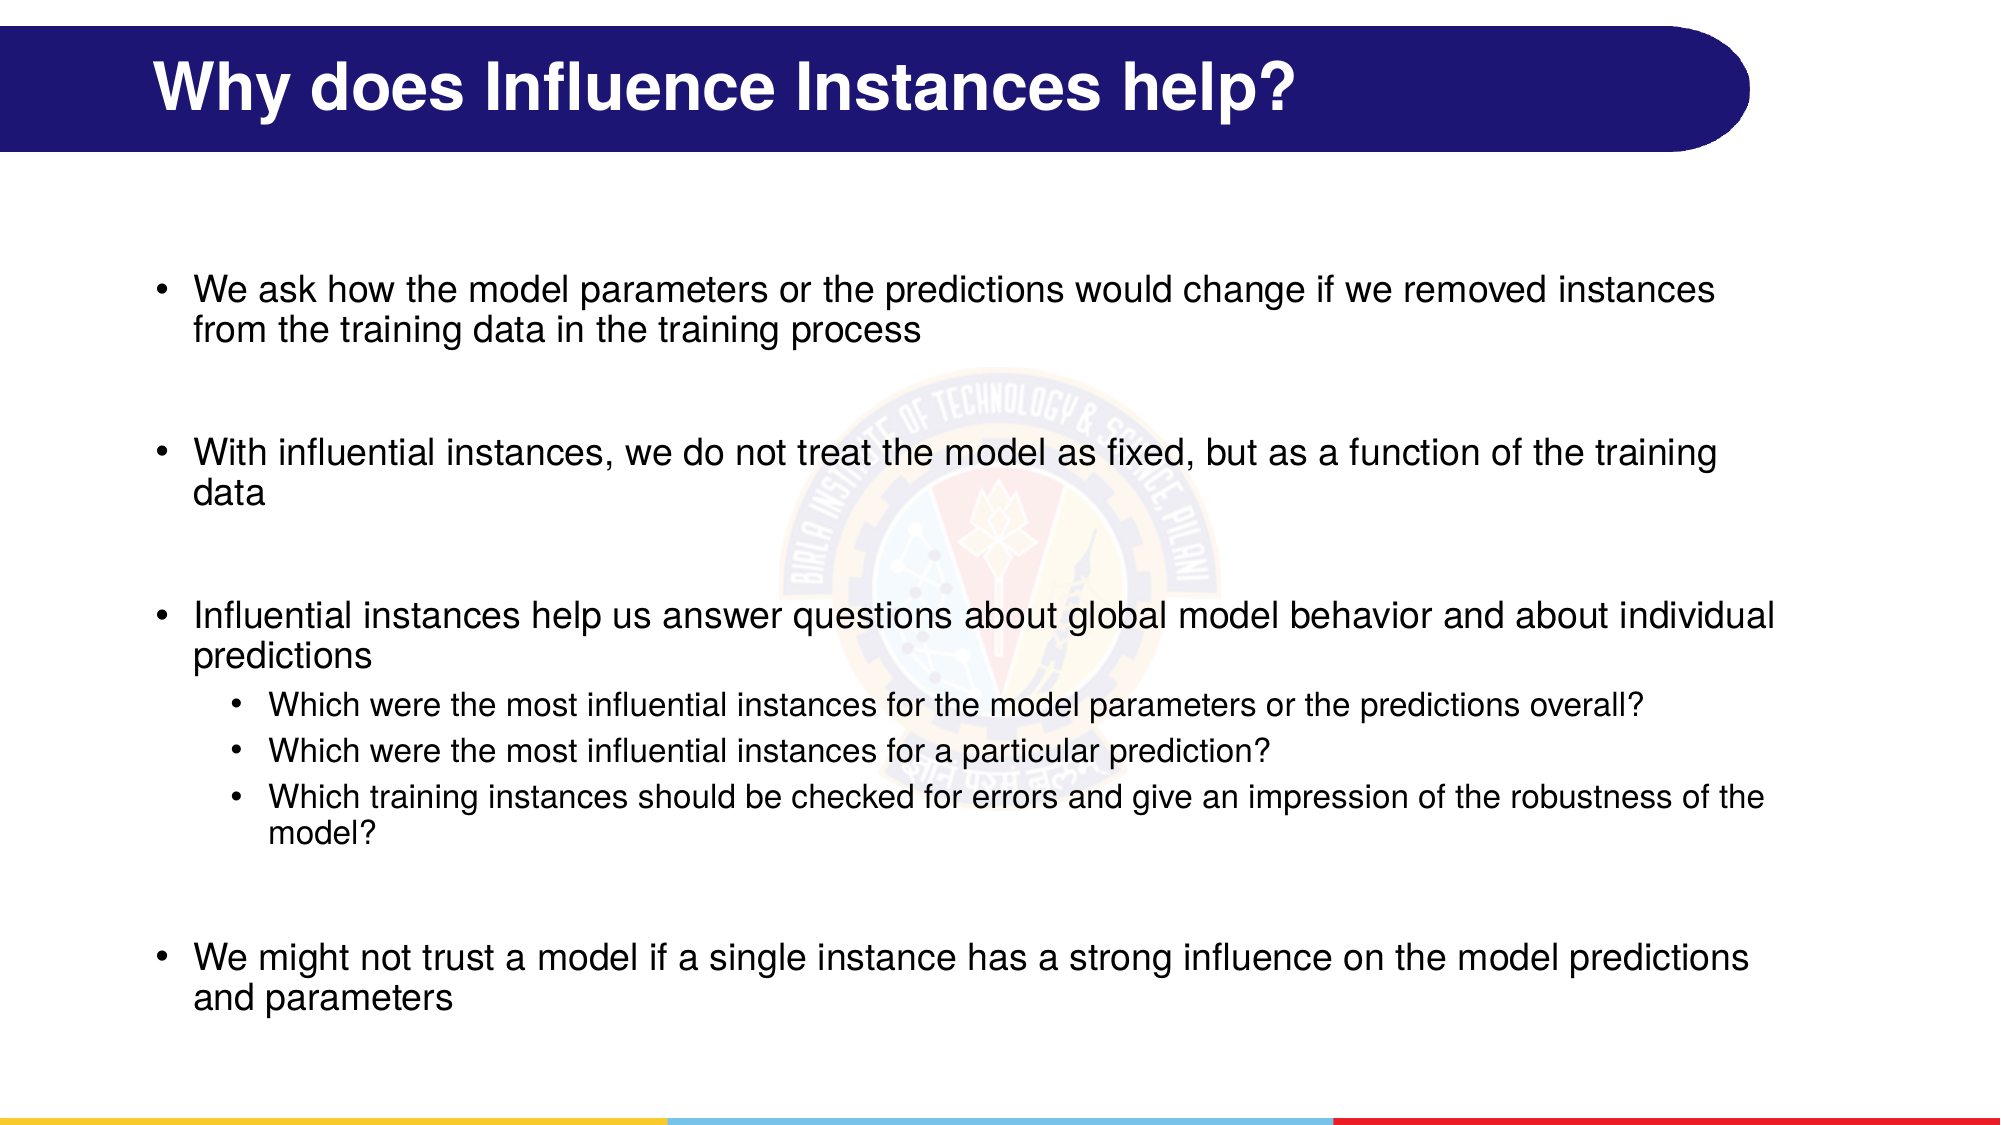

# Why does Influence Instances help?

We ask how the model parameters or the predictions would change if we removed instances from the training data in the training process

With influential instances, we do not treat the model as fixed, but as a function of the training data

Influential instances help us answer questions about global model behavior and about individual predictions
Which were the most influential instances for the model parameters or the predictions overall?
Which were the most influential instances for a particular prediction?
Which training instances should be checked for errors and give an impression of the robustness of the model?

We might not trust a model if a single instance has a strong influence on the model predictions and parameters